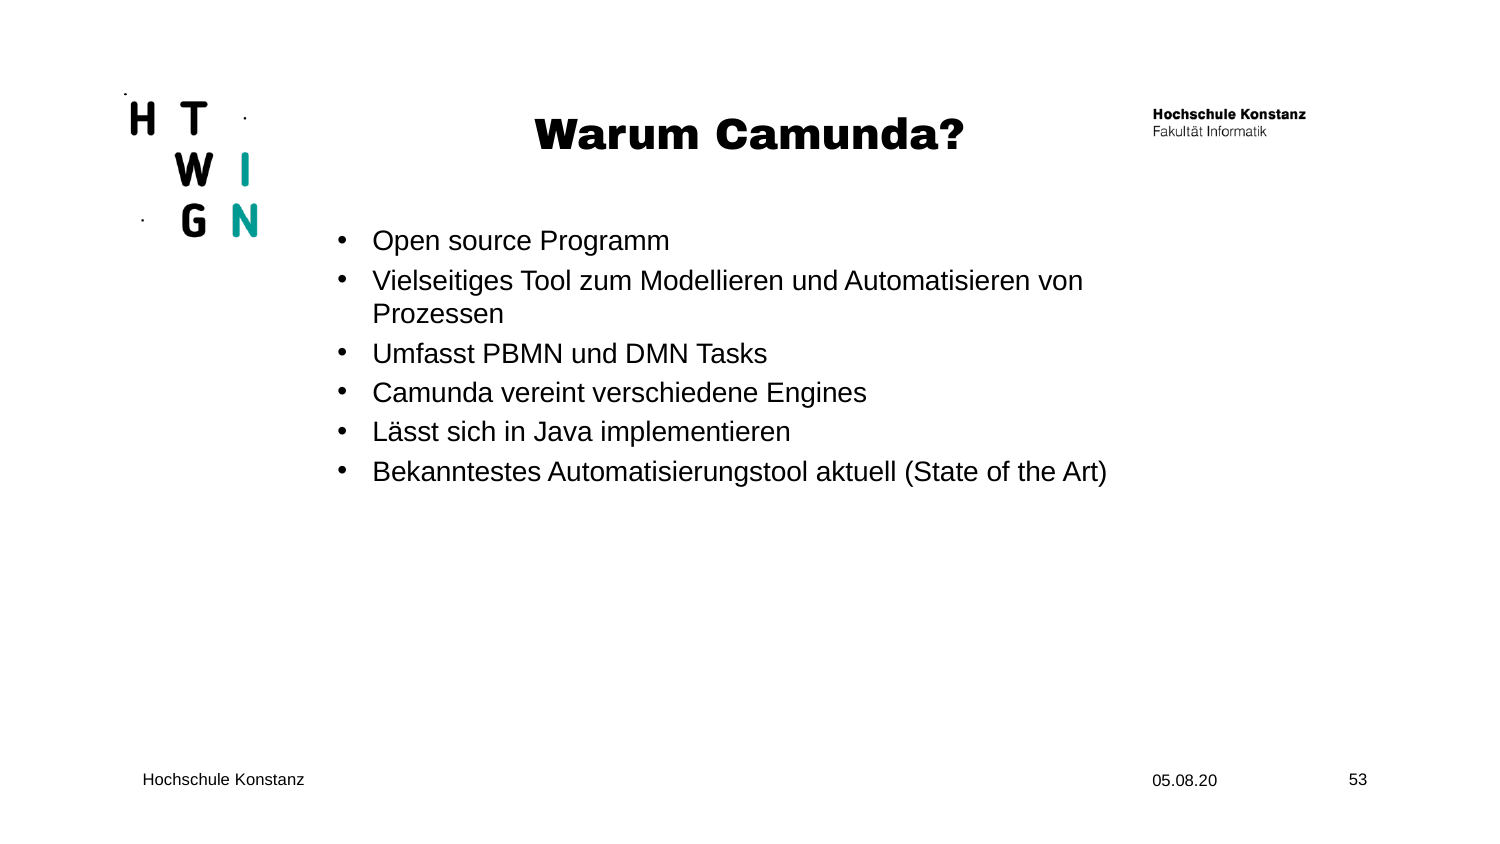

Warum Camunda?
Open source Programm
Vielseitiges Tool zum Modellieren und Automatisieren von Prozessen
Umfasst PBMN und DMN Tasks
Camunda vereint verschiedene Engines
Lässt sich in Java implementieren
Bekanntestes Automatisierungstool aktuell (State of the Art)